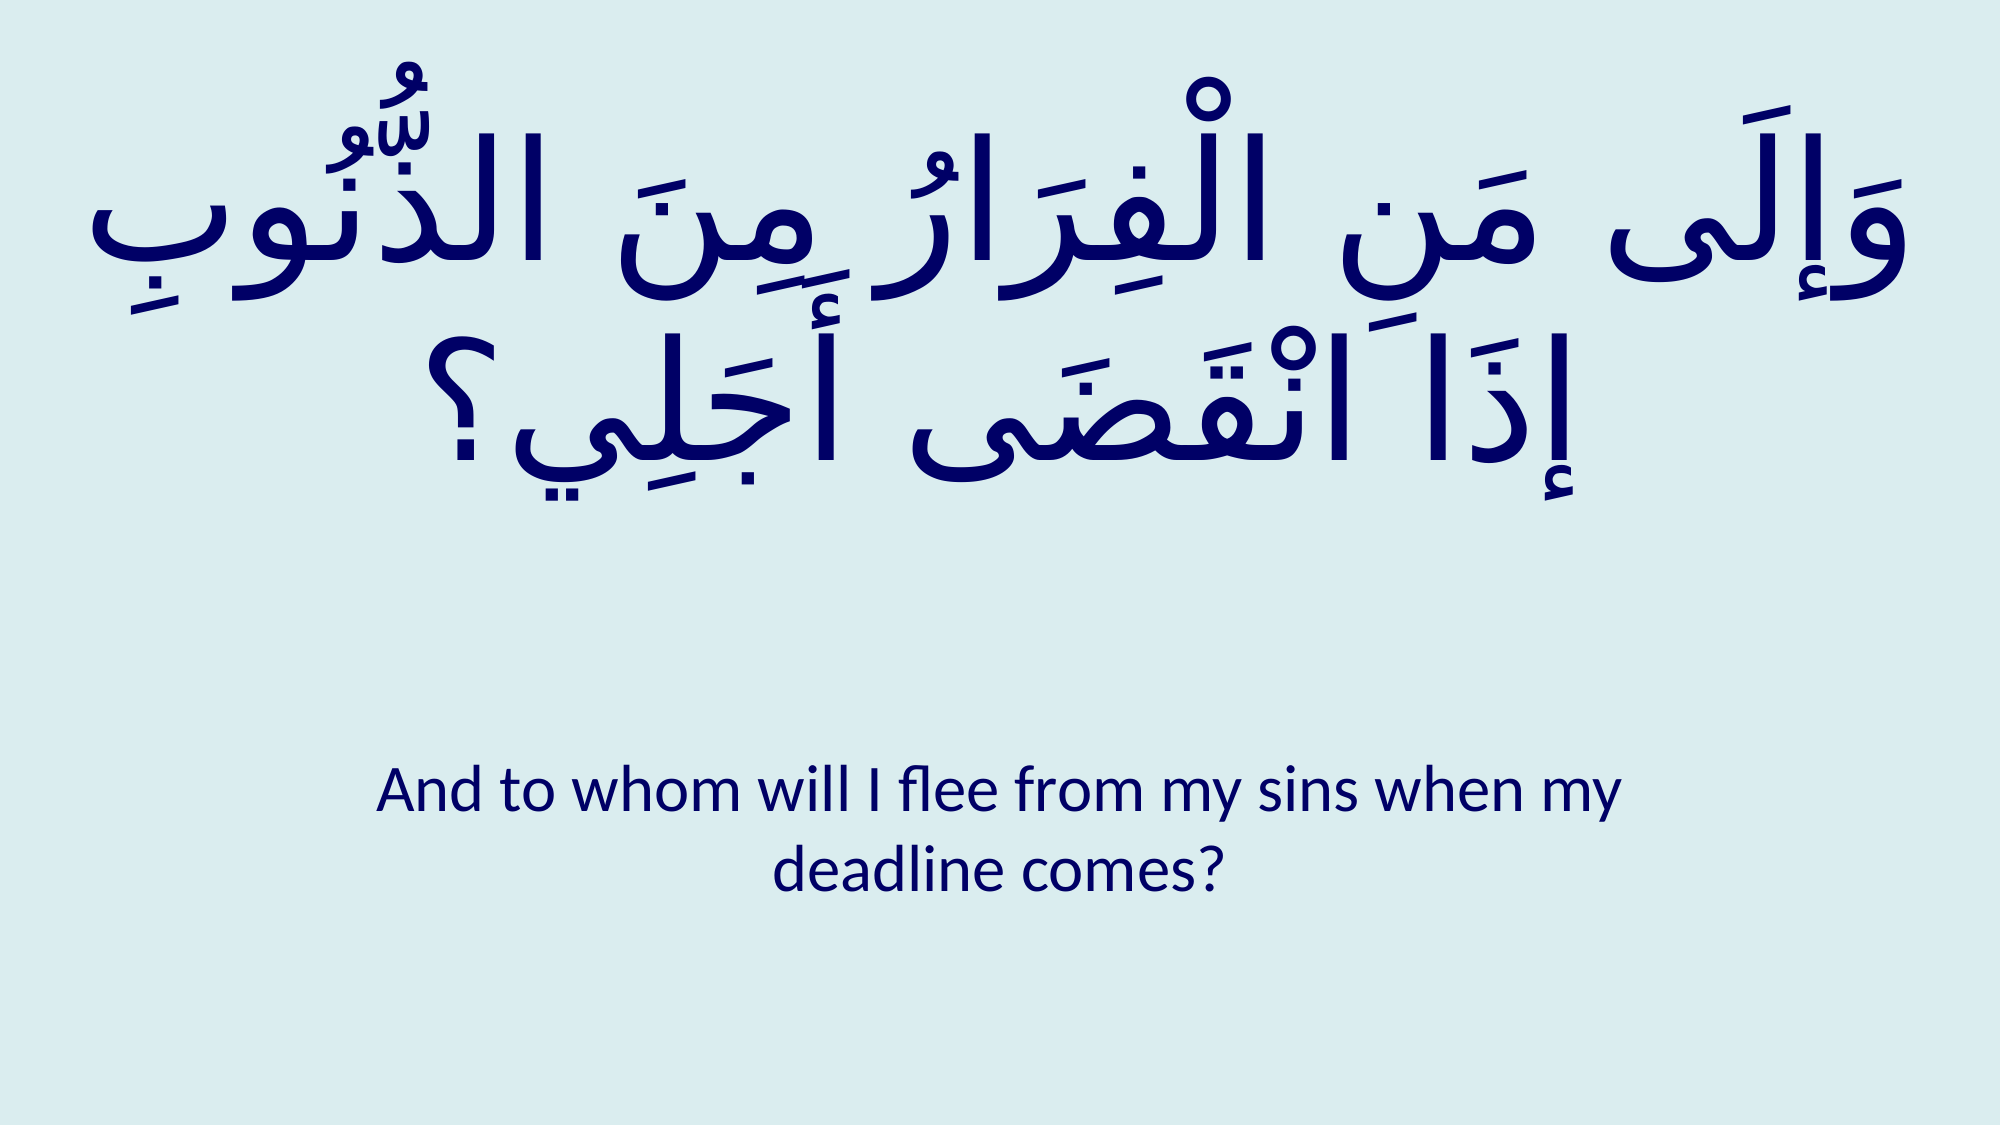

# وَإلَى مَنِ الْفِرَارُ مِنَ الذُّنُوبِ إذَا انْقَضَى أَجَلِي؟
And to whom will I flee from my sins when my deadline comes?